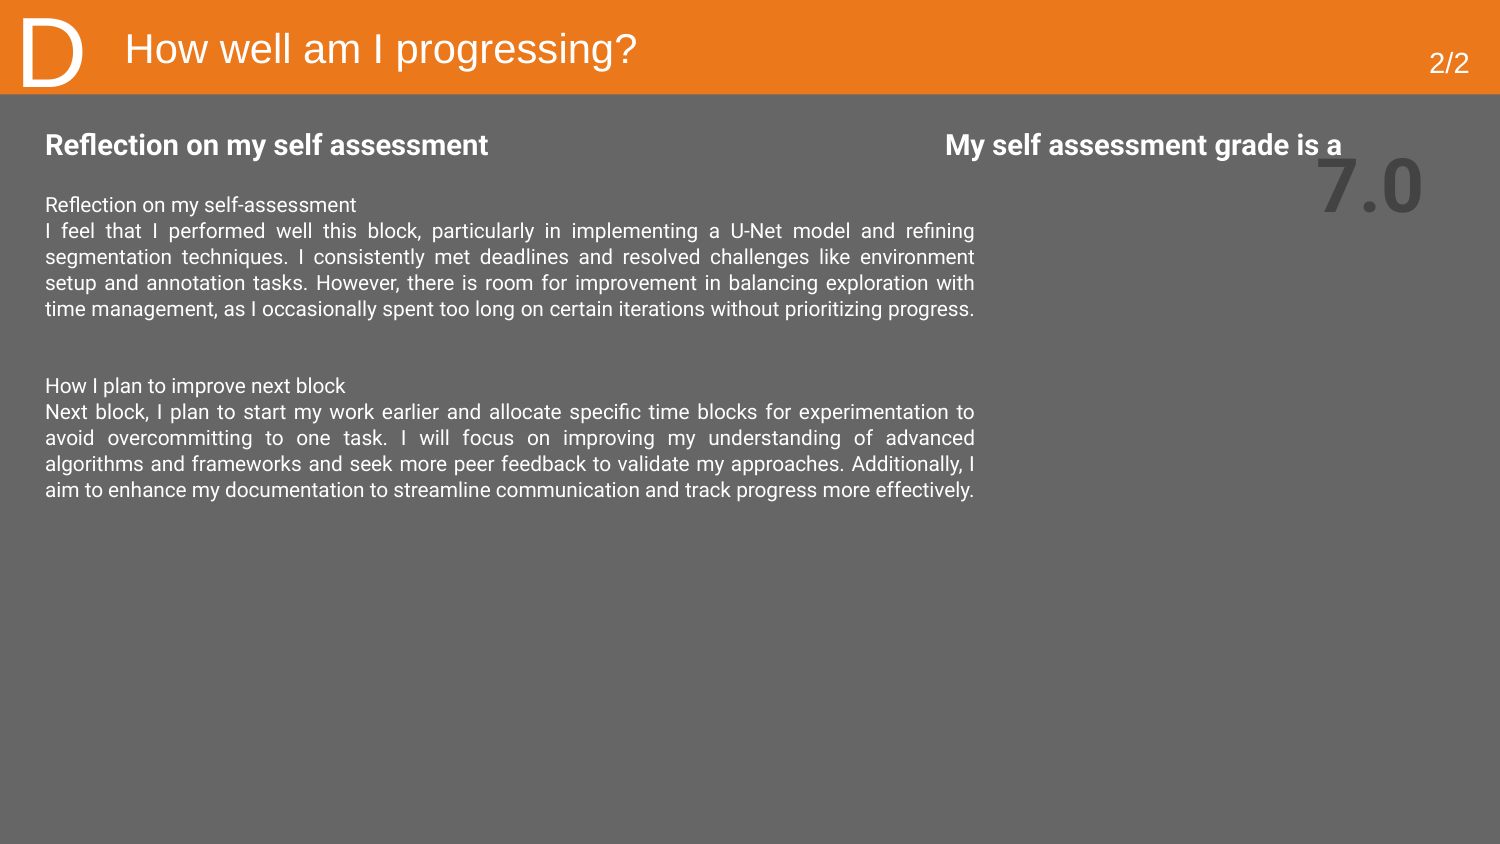

D
# How well am I progressing?
2/2
Reflection on my self assessment				My self assessment grade is a
7.0
Reflection on my self-assessment
I feel that I performed well this block, particularly in implementing a U-Net model and refining segmentation techniques. I consistently met deadlines and resolved challenges like environment setup and annotation tasks. However, there is room for improvement in balancing exploration with time management, as I occasionally spent too long on certain iterations without prioritizing progress.

How I plan to improve next block
Next block, I plan to start my work earlier and allocate specific time blocks for experimentation to avoid overcommitting to one task. I will focus on improving my understanding of advanced algorithms and frameworks and seek more peer feedback to validate my approaches. Additionally, I aim to enhance my documentation to streamline communication and track progress more effectively.